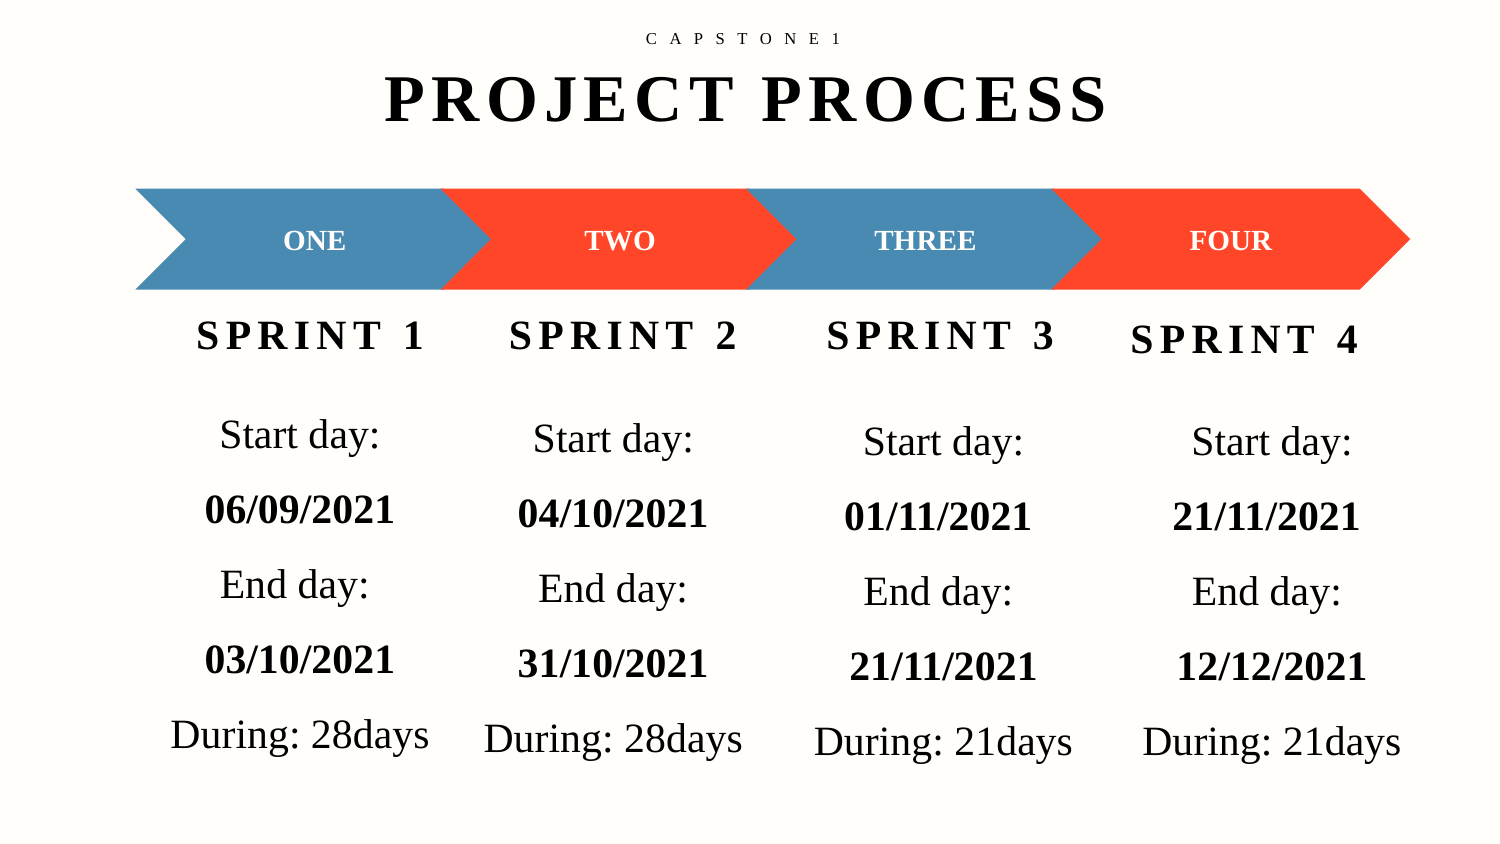

CAPSTONE1
PROJECT PROCESS
ONE
TWO
FOUR
THREE
SPRINT 1
SPRINT 2

SPRINT 3
SPRINT 4
Start day: 06/09/2021
End day:  03/10/2021
During: 28days
Start day: 04/10/2021
End day: 31/10/2021 During: 28days
Start day: 01/11/2021
End day:  21/11/2021
During: 21days
Start day: 21/11/2021
End day:  12/12/2021
During: 21days